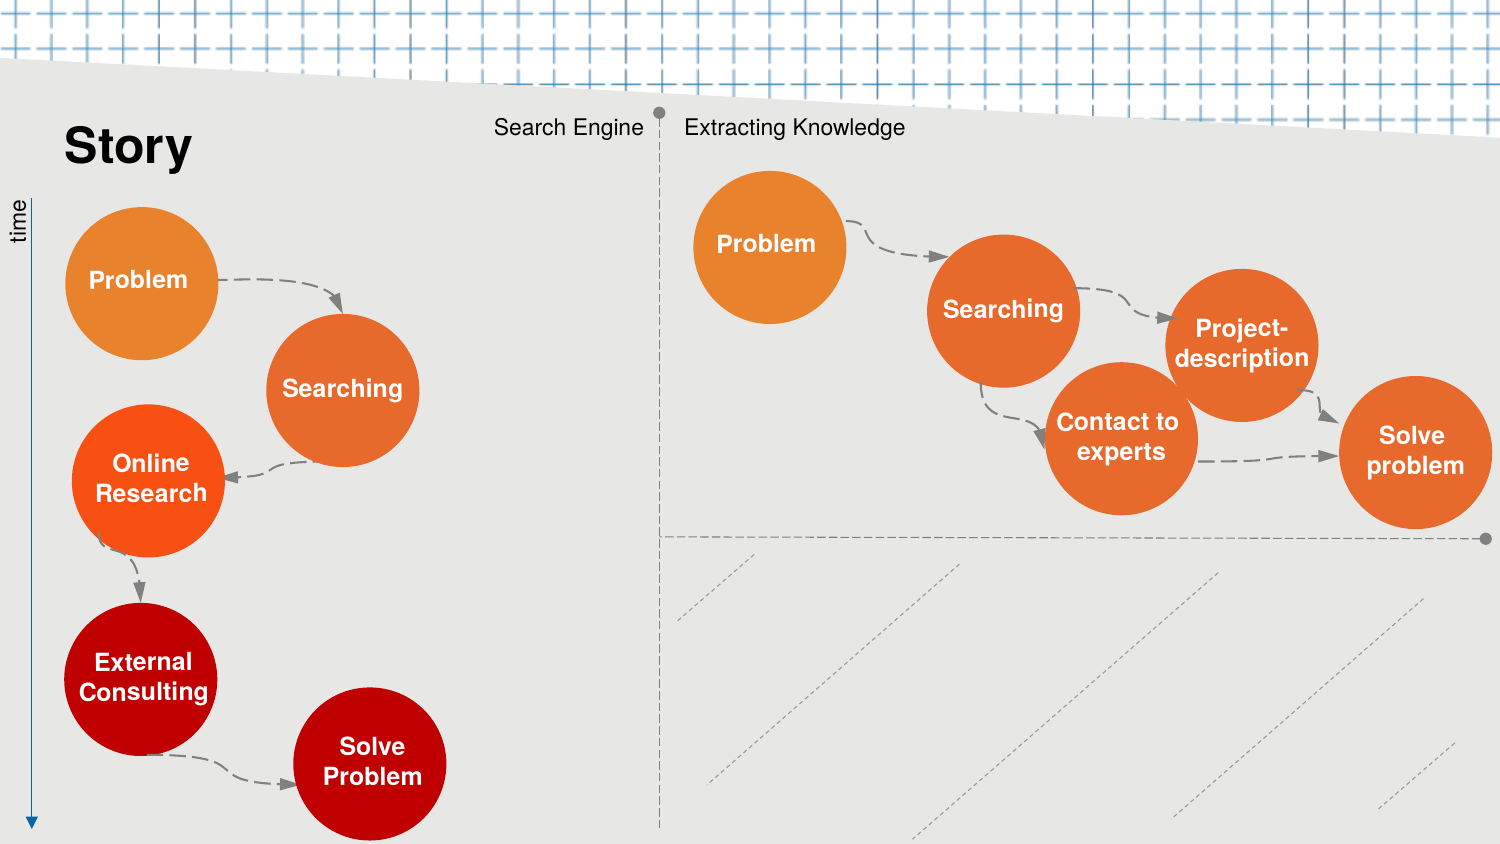

Search Engine
Extracting Knowledge
# Story

Problem
time

Problem

Searching

Project-
description

Searching

Contact to
experts

Solve
problem

Online
Research

External
Consulting

Solve
Problem